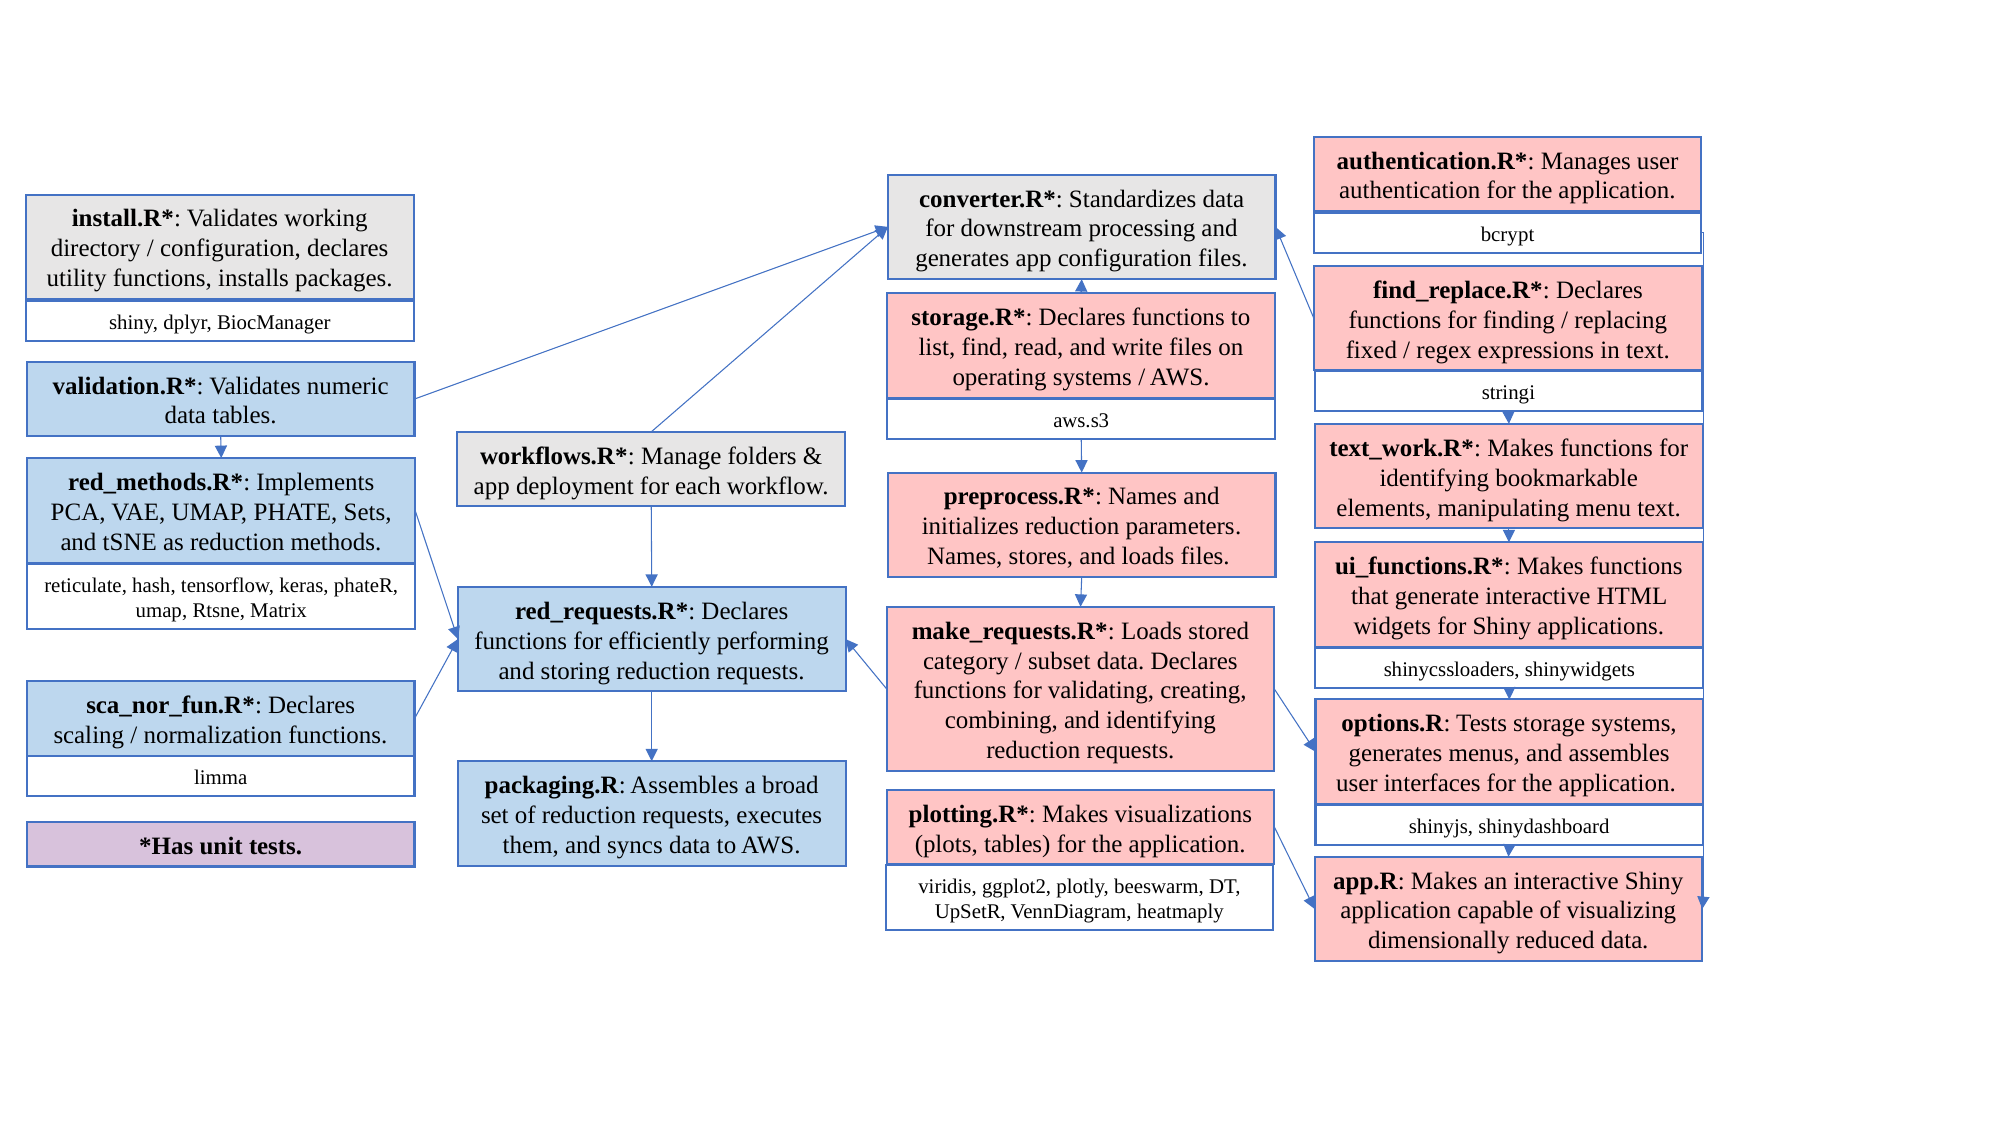

authentication.R*: Manages user authentication for the application.
converter.R*: Standardizes data for downstream processing and generates app configuration files.
install.R*: Validates working directory / configuration, declares utility functions, installs packages.
bcrypt
find_replace.R*: Declares functions for finding / replacing fixed / regex expressions in text.
storage.R*: Declares functions to list, find, read, and write files on operating systems / AWS.
shiny, dplyr, BiocManager
validation.R*: Validates numeric data tables.
stringi
aws.s3
text_work.R*: Makes functions for identifying bookmarkable elements, manipulating menu text.
workflows.R*: Manage folders & app deployment for each workflow.
red_methods.R*: Implements PCA, VAE, UMAP, PHATE, Sets, and tSNE as reduction methods.
preprocess.R*: Names and initializes reduction parameters. Names, stores, and loads files.
ui_functions.R*: Makes functions that generate interactive HTML widgets for Shiny applications.
reticulate, hash, tensorflow, keras, phateR, umap, Rtsne, Matrix
red_requests.R*: Declares functions for efficiently performing and storing reduction requests.
make_requests.R*: Loads stored category / subset data. Declares functions for validating, creating, combining, and identifying reduction requests.
shinycssloaders, shinywidgets
sca_nor_fun.R*: Declares scaling / normalization functions.
options.R: Tests storage systems, generates menus, and assembles user interfaces for the application.
limma
packaging.R: Assembles a broad set of reduction requests, executes them, and syncs data to AWS.
plotting.R*: Makes visualizations (plots, tables) for the application.
shinyjs, shinydashboard
*Has unit tests.
app.R: Makes an interactive Shiny application capable of visualizing dimensionally reduced data.
viridis, ggplot2, plotly, beeswarm, DT, UpSetR, VennDiagram, heatmaply